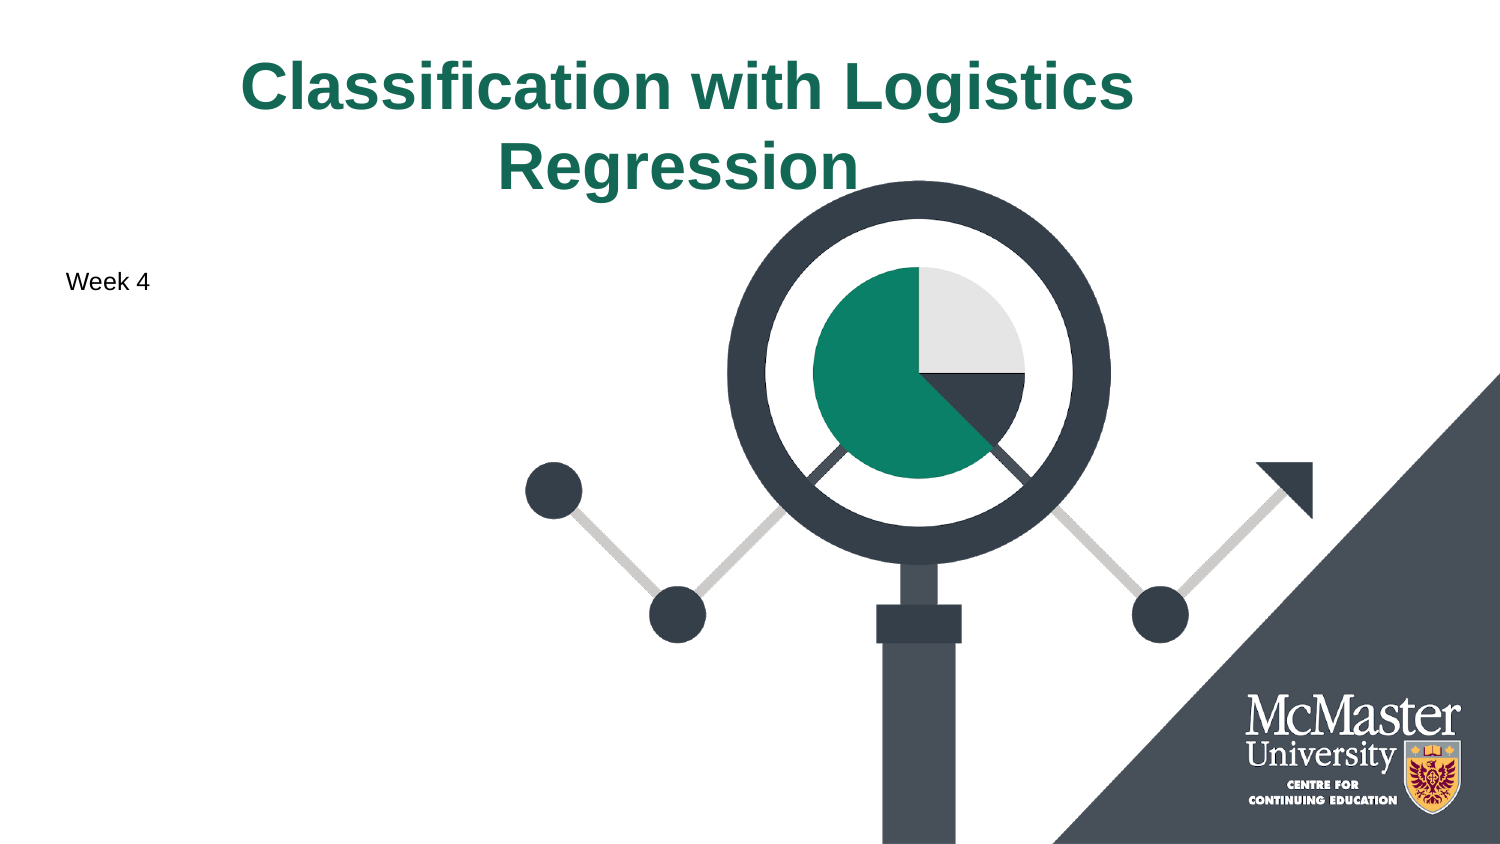

# Classification with Logistics Regression

Week 4